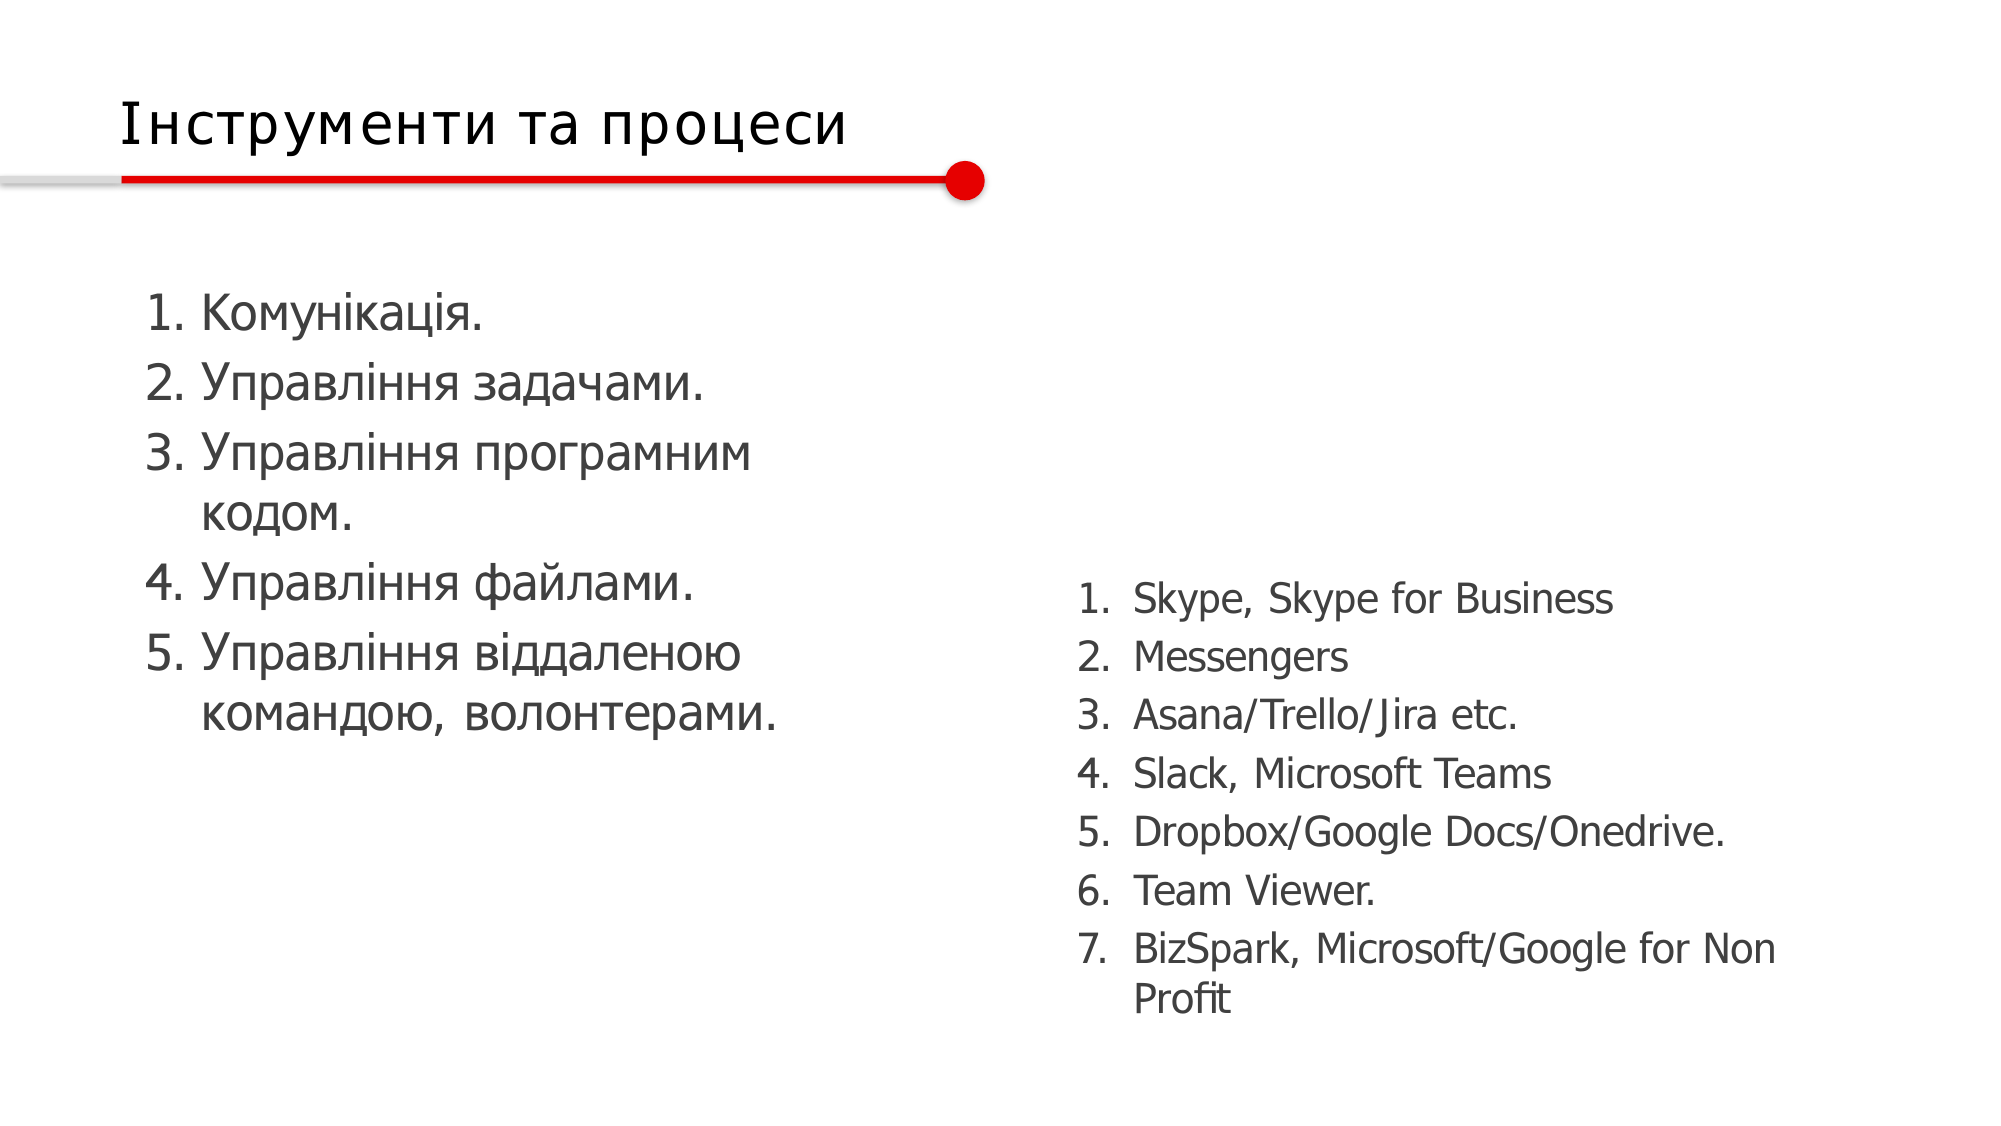

# Інструменти та процеси

Комунікація.
Управління задачами.
Управління програмним кодом.
Управління файлами.
Управління віддаленою командою, волонтерами.

Skype, Skype for Business
Messengers
Asana/Trello/Jira etc.
Slack, Microsoft Teams
Dropbox/Google Docs/Onedrive.
Team Viewer.
BizSpark, Microsoft/Google for Non Profit